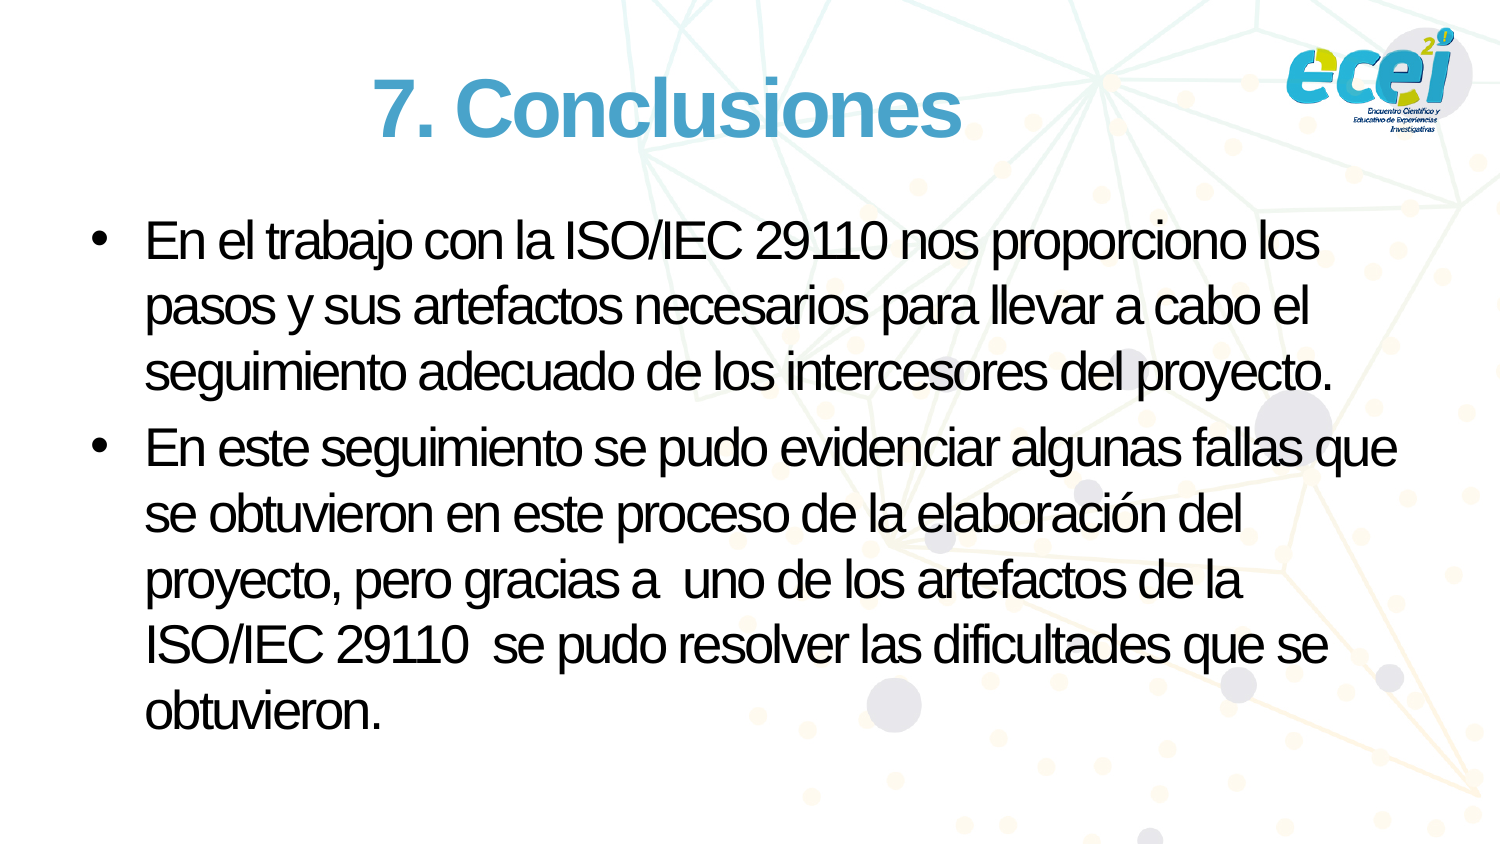

# 7. Conclusiones
En el trabajo con la ISO/IEC 29110 nos proporciono los pasos y sus artefactos necesarios para llevar a cabo el seguimiento adecuado de los intercesores del proyecto.
En este seguimiento se pudo evidenciar algunas fallas que se obtuvieron en este proceso de la elaboración del proyecto, pero gracias a  uno de los artefactos de la ISO/IEC 29110  se pudo resolver las dificultades que se obtuvieron.